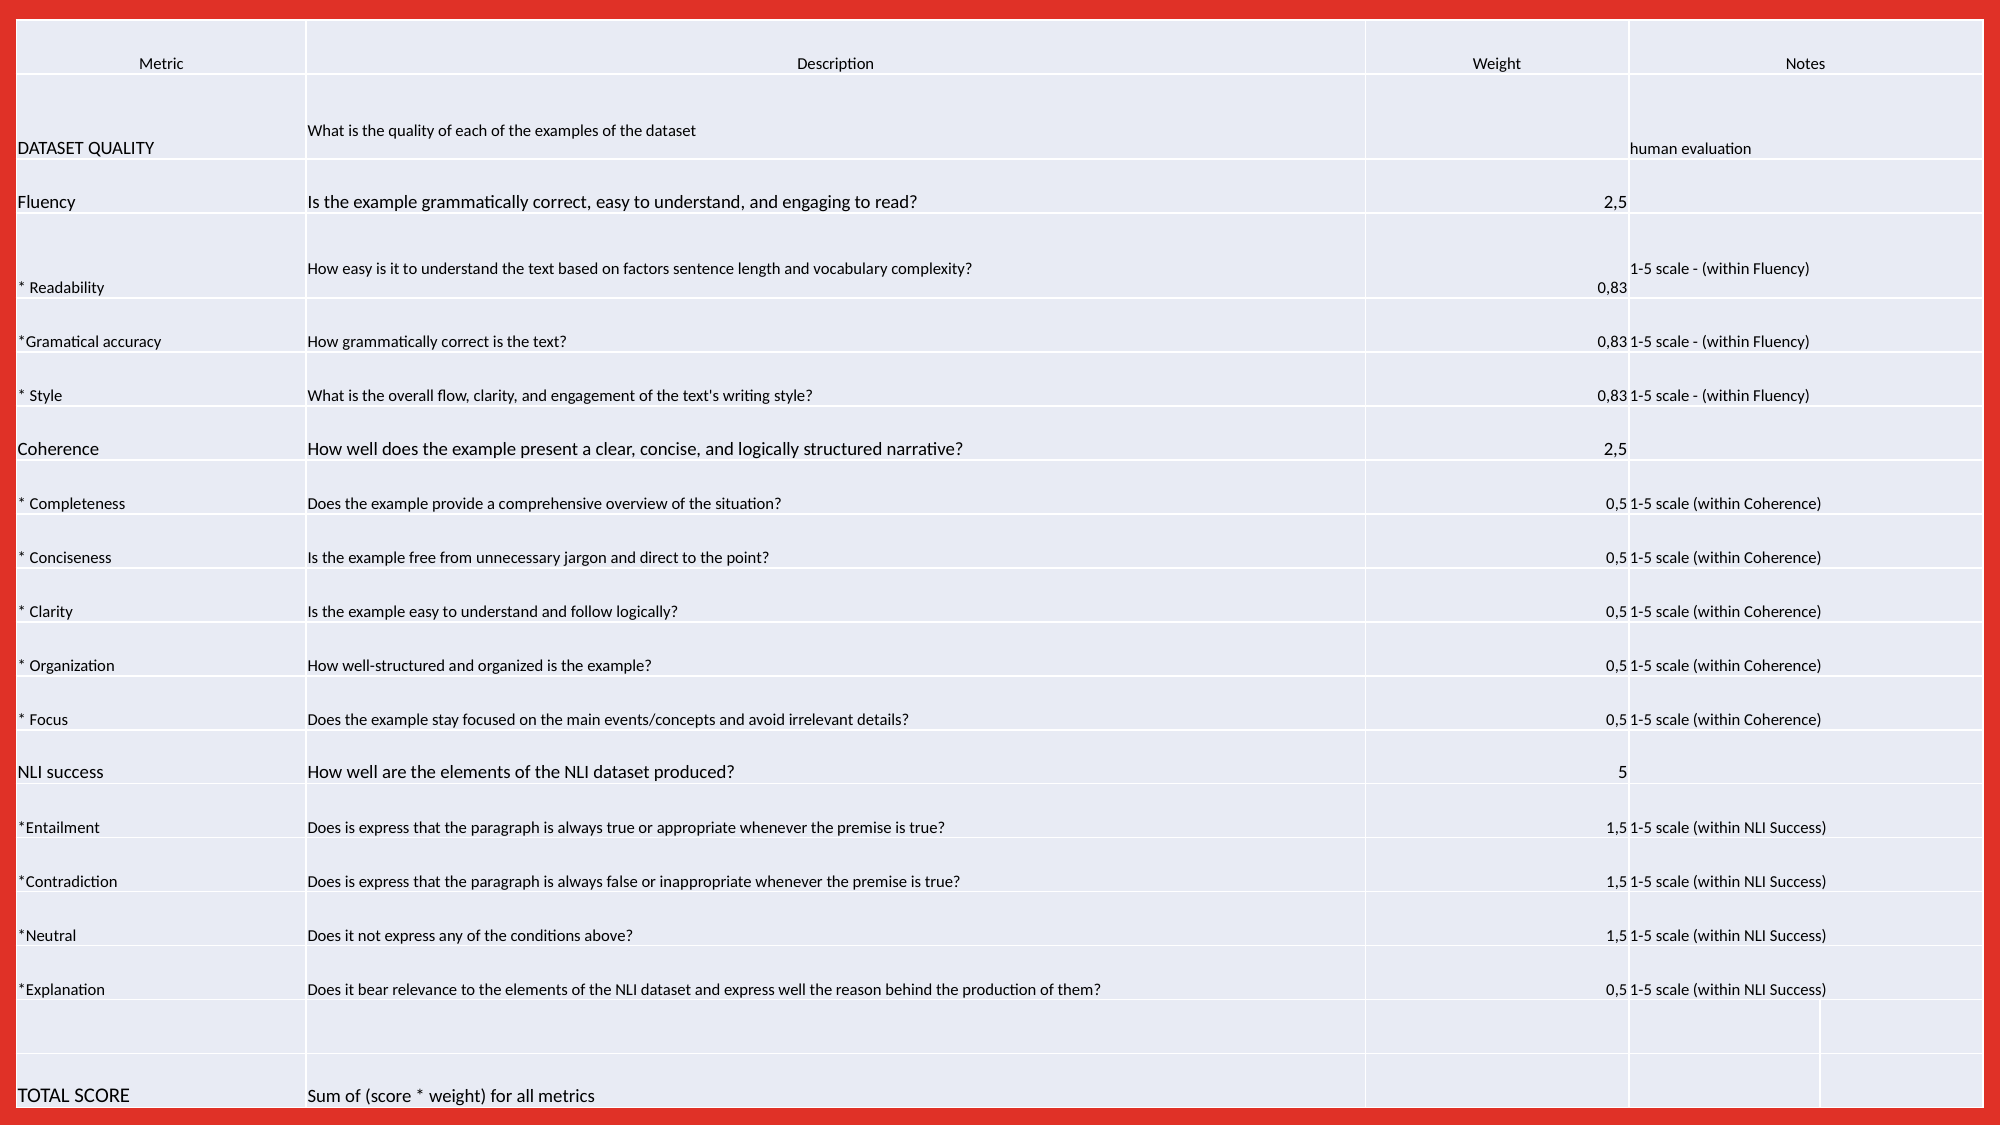

| Metric | Description | Weight | Notes |  |
| --- | --- | --- | --- | --- |
| DATASET QUALITY | What is the quality of each of the examples of the dataset |  | human evaluation |  |
| Fluency | Is the example grammatically correct, easy to understand, and engaging to read? | 2,5 |  |  |
| \* Readability | How easy is it to understand the text based on factors sentence length and vocabulary complexity? | 0,83 | 1-5 scale - (within Fluency) |  |
| \*Gramatical accuracy | How grammatically correct is the text? | 0,83 | 1-5 scale - (within Fluency) |  |
| \* Style | What is the overall flow, clarity, and engagement of the text's writing style? | 0,83 | 1-5 scale - (within Fluency) |  |
| Coherence | How well does the example present a clear, concise, and logically structured narrative? | 2,5 |  |  |
| \* Completeness | Does the example provide a comprehensive overview of the situation? | 0,5 | 1-5 scale (within Coherence) |  |
| \* Conciseness | Is the example free from unnecessary jargon and direct to the point? | 0,5 | 1-5 scale (within Coherence) |  |
| \* Clarity | Is the example easy to understand and follow logically? | 0,5 | 1-5 scale (within Coherence) |  |
| \* Organization | How well-structured and organized is the example? | 0,5 | 1-5 scale (within Coherence) |  |
| \* Focus | Does the example stay focused on the main events/concepts and avoid irrelevant details? | 0,5 | 1-5 scale (within Coherence) |  |
| NLI success | How well are the elements of the NLI dataset produced? | 5 |  |  |
| \*Entailment | Does is express that the paragraph is always true or appropriate whenever the premise is true? | 1,5 | 1-5 scale (within NLI Success) |  |
| \*Contradiction | Does is express that the paragraph is always false or inappropriate whenever the premise is true? | 1,5 | 1-5 scale (within NLI Success) |  |
| \*Neutral | Does it not express any of the conditions above? | 1,5 | 1-5 scale (within NLI Success) |  |
| \*Explanation | Does it bear relevance to the elements of the NLI dataset and express well the reason behind the production of them? | 0,5 | 1-5 scale (within NLI Success) |  |
|  |  |  |  |  |
| TOTAL SCORE | Sum of (score \* weight) for all metrics |  |  |  |
#
13